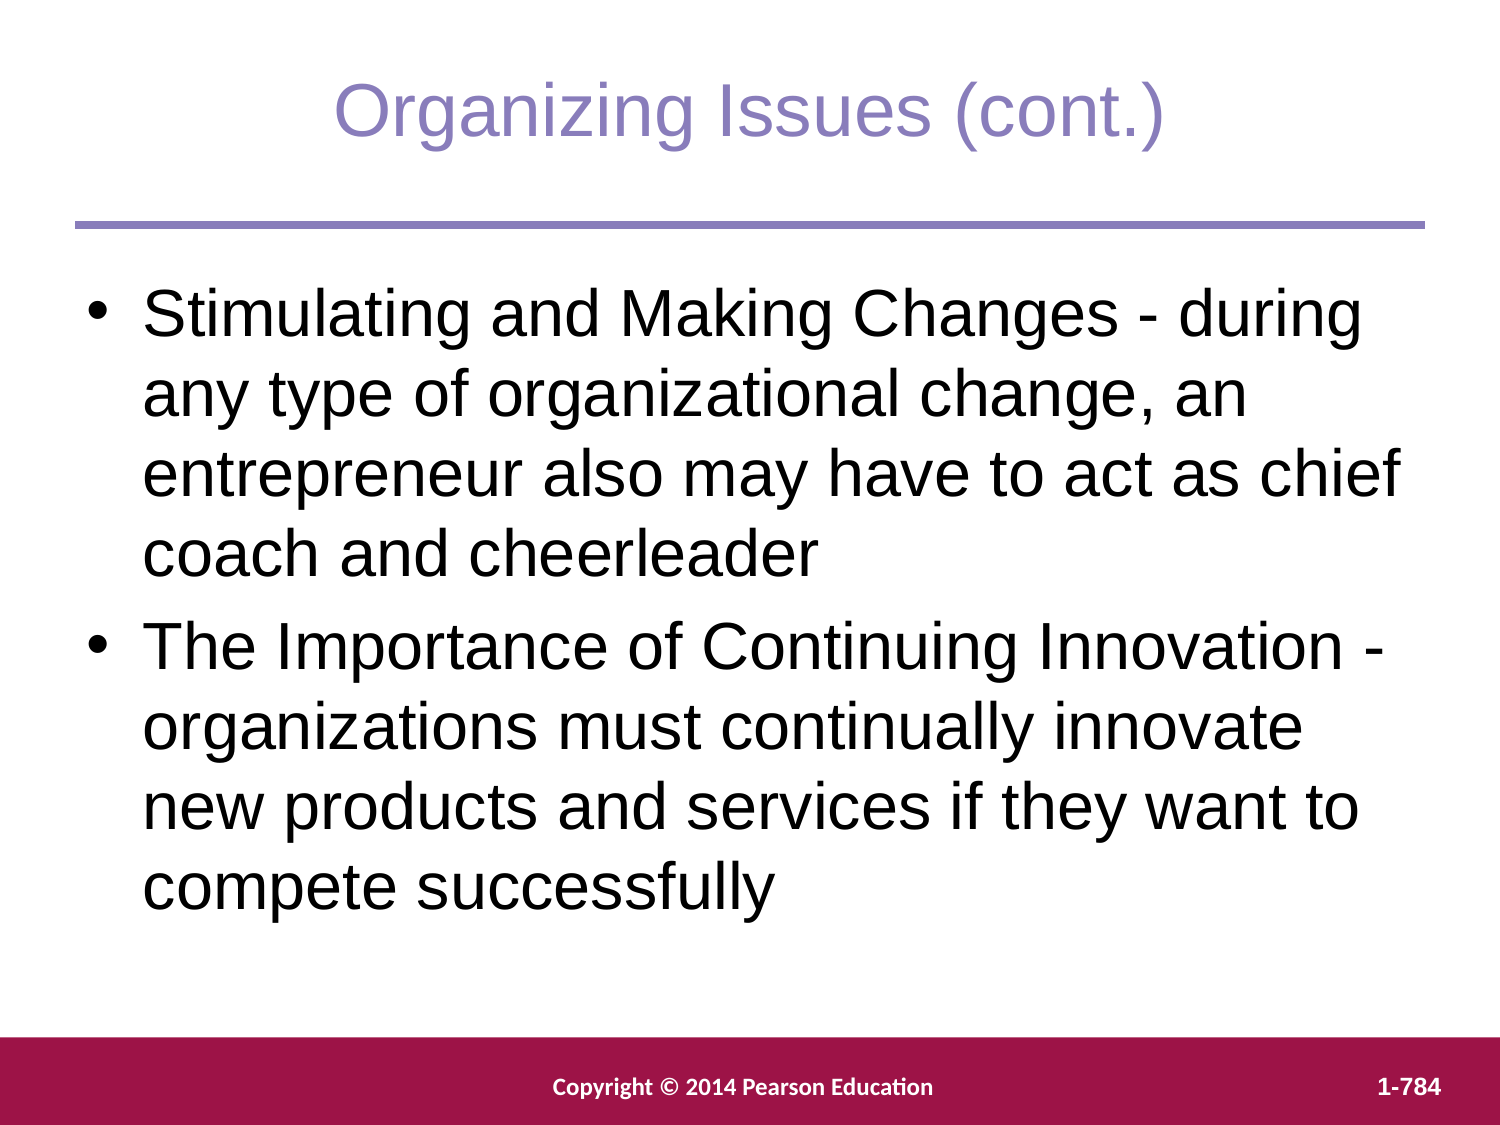

Organizing Issues (cont.)
Stimulating and Making Changes - during any type of organizational change, an entrepreneur also may have to act as chief coach and cheerleader
The Importance of Continuing Innovation - organizations must continually innovate new products and services if they want to compete successfully